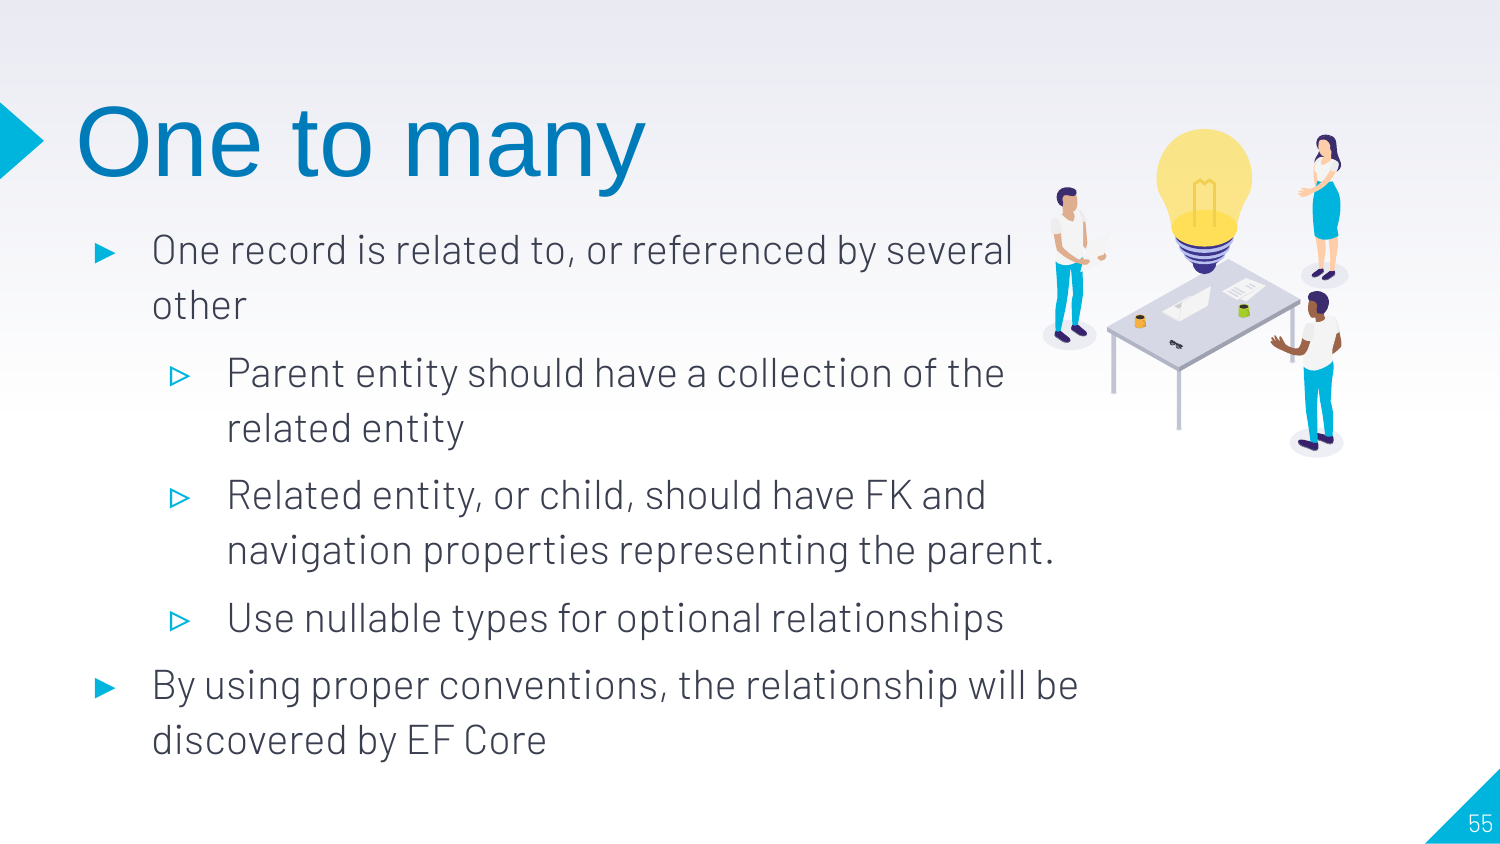

# One to many

One record is related to, or referenced by several other
Parent entity should have a collection of the related entity
Related entity, or child, should have FK and navigation properties representing the parent.
Use nullable types for optional relationships
By using proper conventions, the relationship will be discovered by EF Core
55